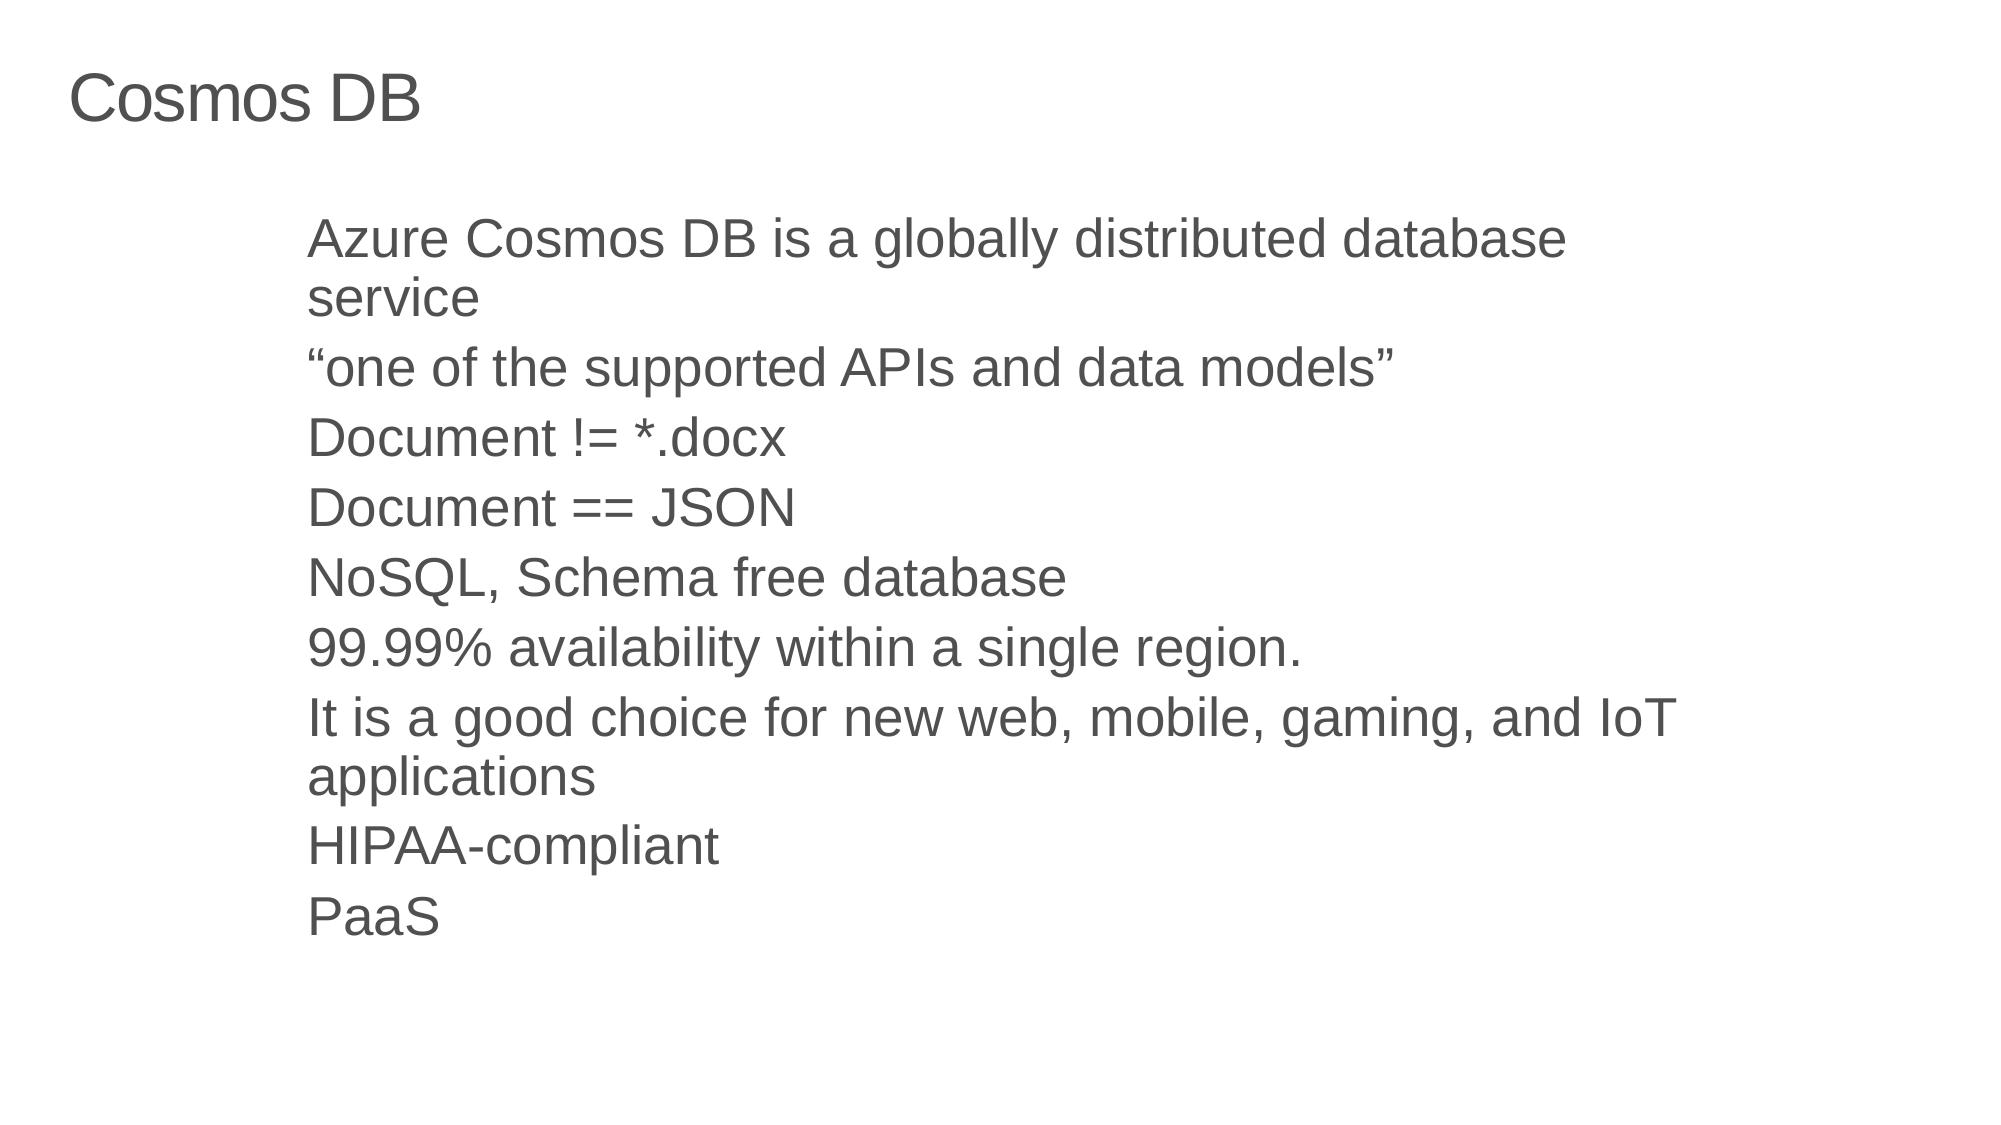

# Cosmos DB
Azure Cosmos DB is a globally distributed database service
“one of the supported APIs and data models”
Document != *.docx
Document == JSON
NoSQL, Schema free database
99.99% availability within a single region.
It is a good choice for new web, mobile, gaming, and IoT applications
HIPAA-compliant
PaaS